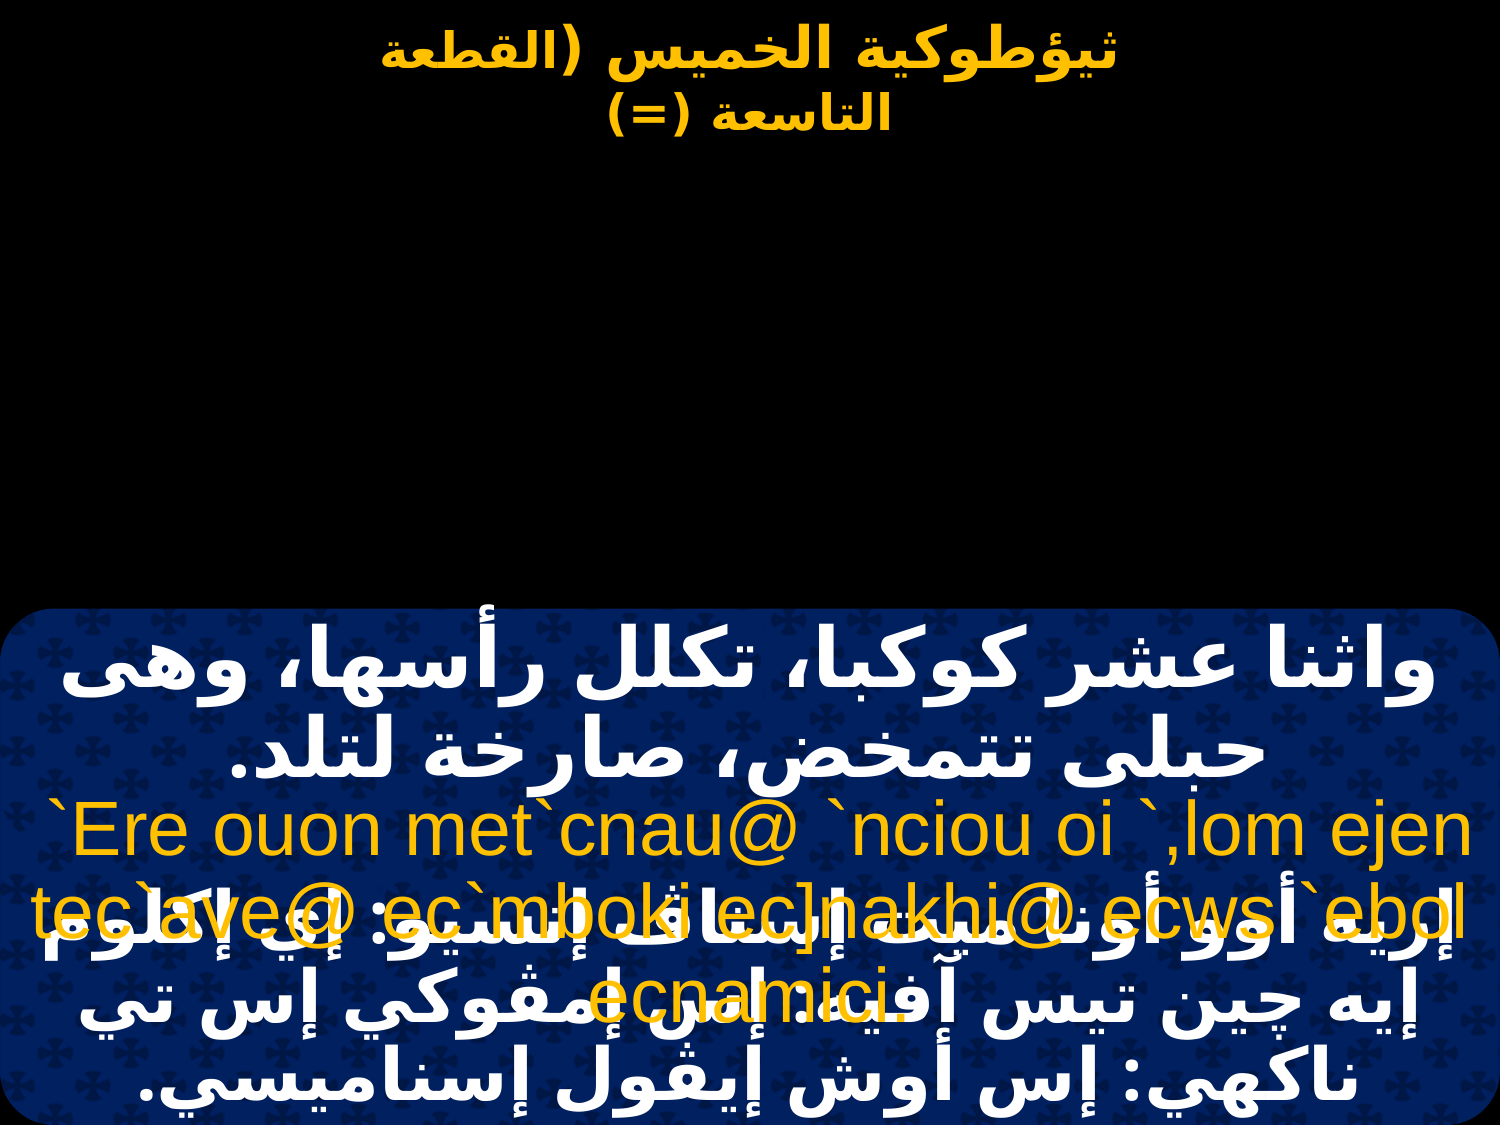

واثنا عشر كوكبا، تكلل رأسها، وهى حبلى تتمخض، صارخة لتلد.
 `Ere ouon met`cnau@ `nciou oi `,lom ejen tec`ave@ ec`mboki ec]nakhi@ ecws `ebol ecnamici.

إريه أوو أونا ميت إسناڤ إنسيو: إي إكلوم إيه چين تيس آفيه: إس إمڤوكي إس تي ناكهي: إس أوش إيڤول إسناميسي.